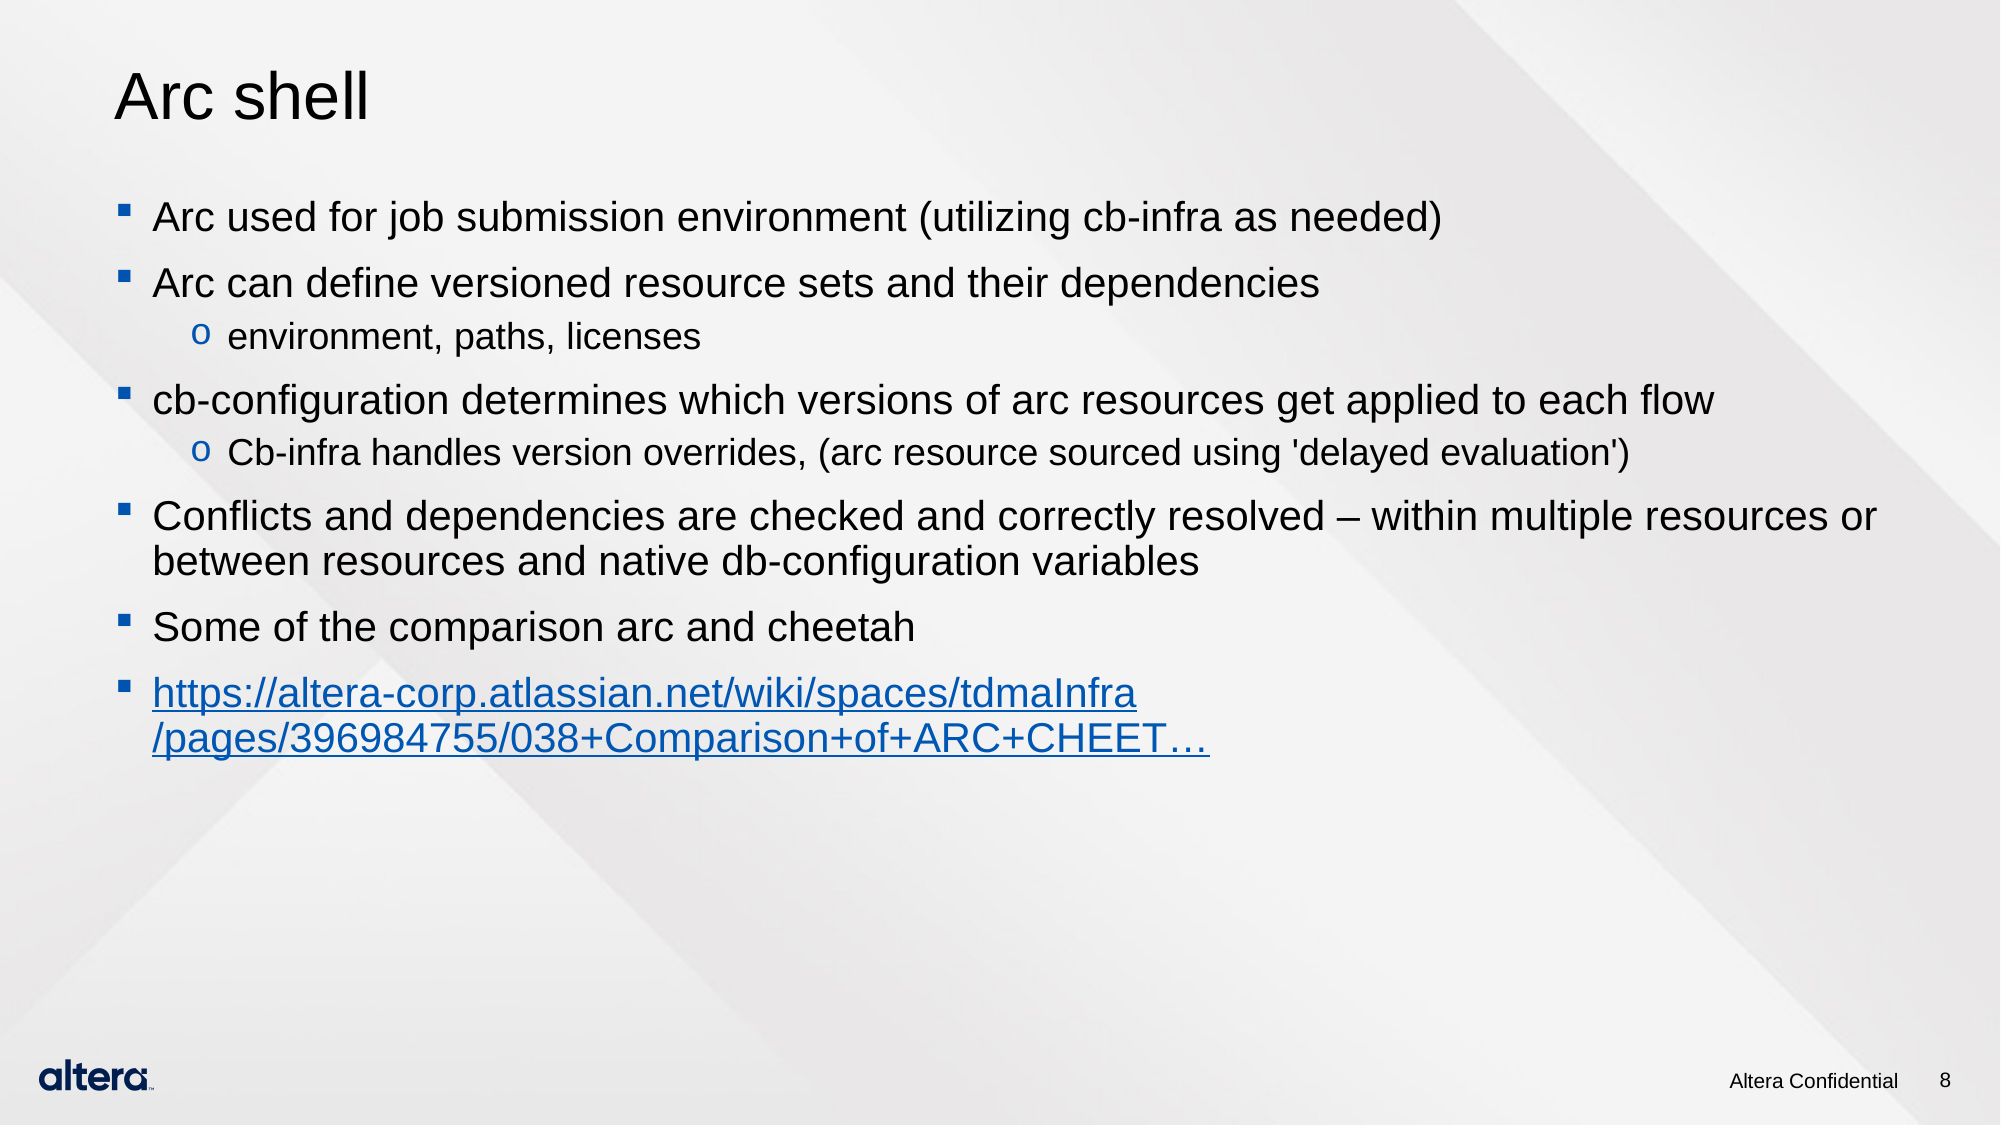

# Arc shell
Arc used for job submission environment (utilizing cb-infra as needed)
Arc can define versioned resource sets and their dependencies
environment, paths, licenses
cb-configuration determines which versions of arc resources get applied to each flow
Cb-infra handles version overrides, (arc resource sourced using 'delayed evaluation')
Conflicts and dependencies are checked and correctly resolved – within multiple resources or between resources and native db-configuration variables
Some of the comparison arc and cheetah
https://altera-corp.atlassian.net/wiki/spaces/tdmaInfra/pages/396984755/038+Comparison+of+ARC+CHEET…